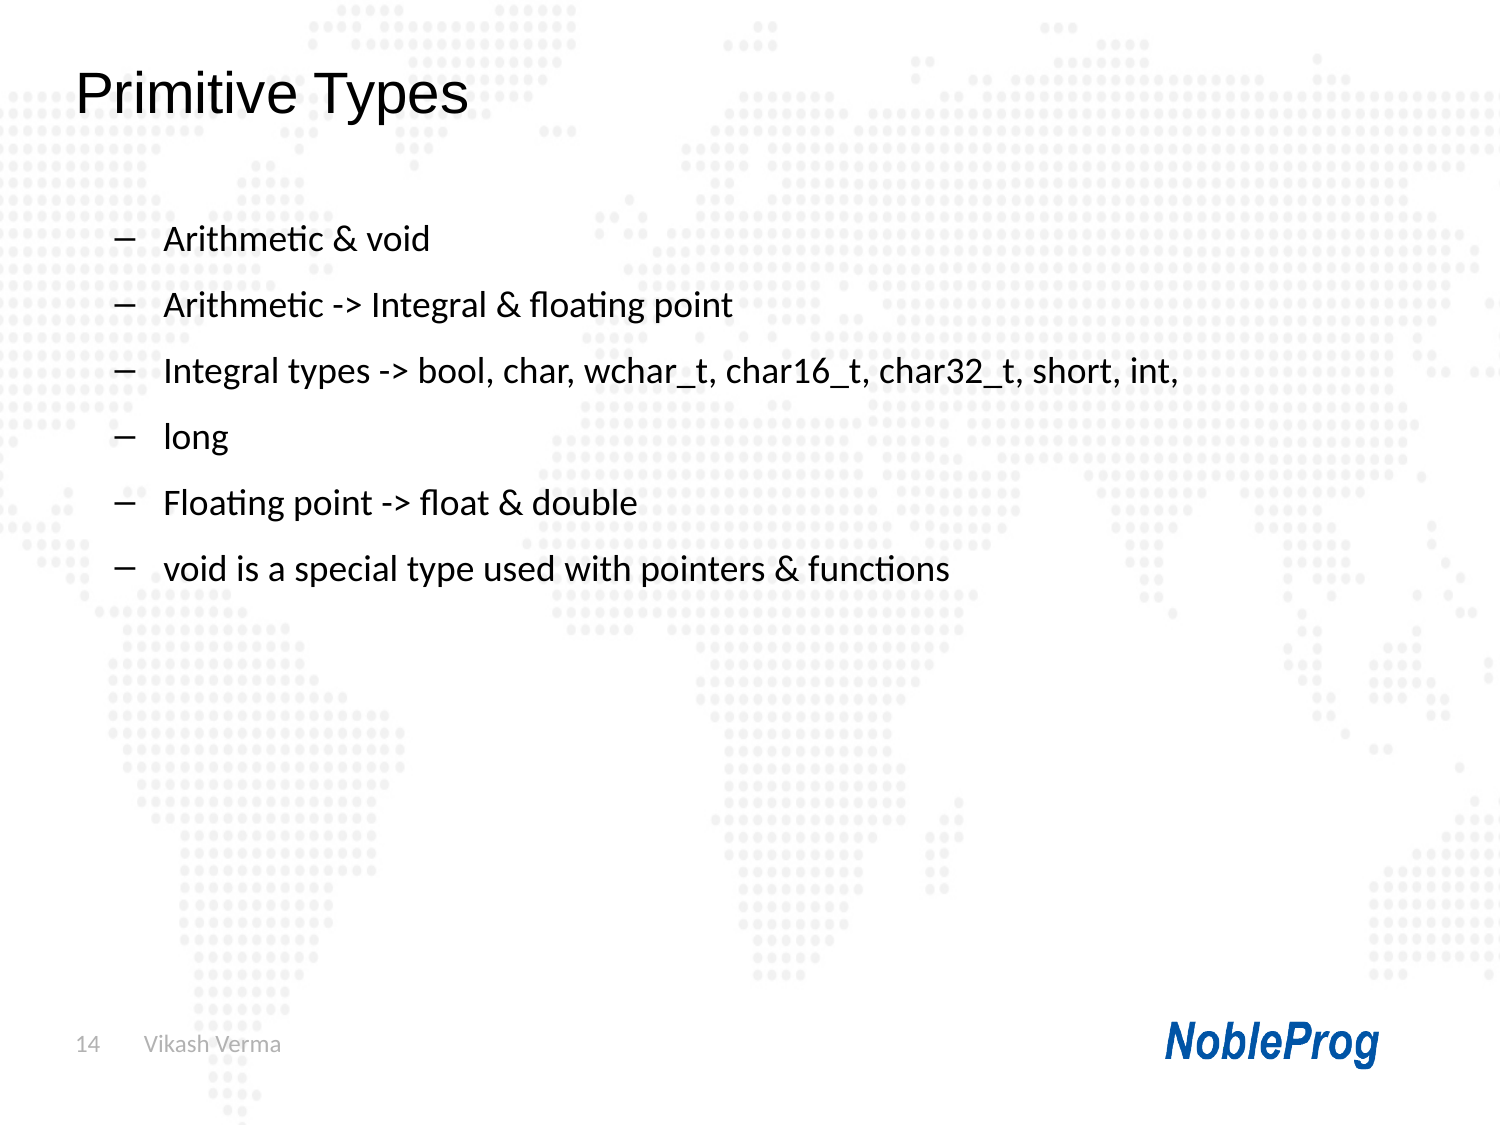

Primitive Types
Arithmetic & void
Arithmetic -> Integral & floating point
Integral types -> bool, char, wchar_t, char16_t, char32_t, short, int,
long
Floating point -> float & double
void is a special type used with pointers & functions
14
 Vikash Verma